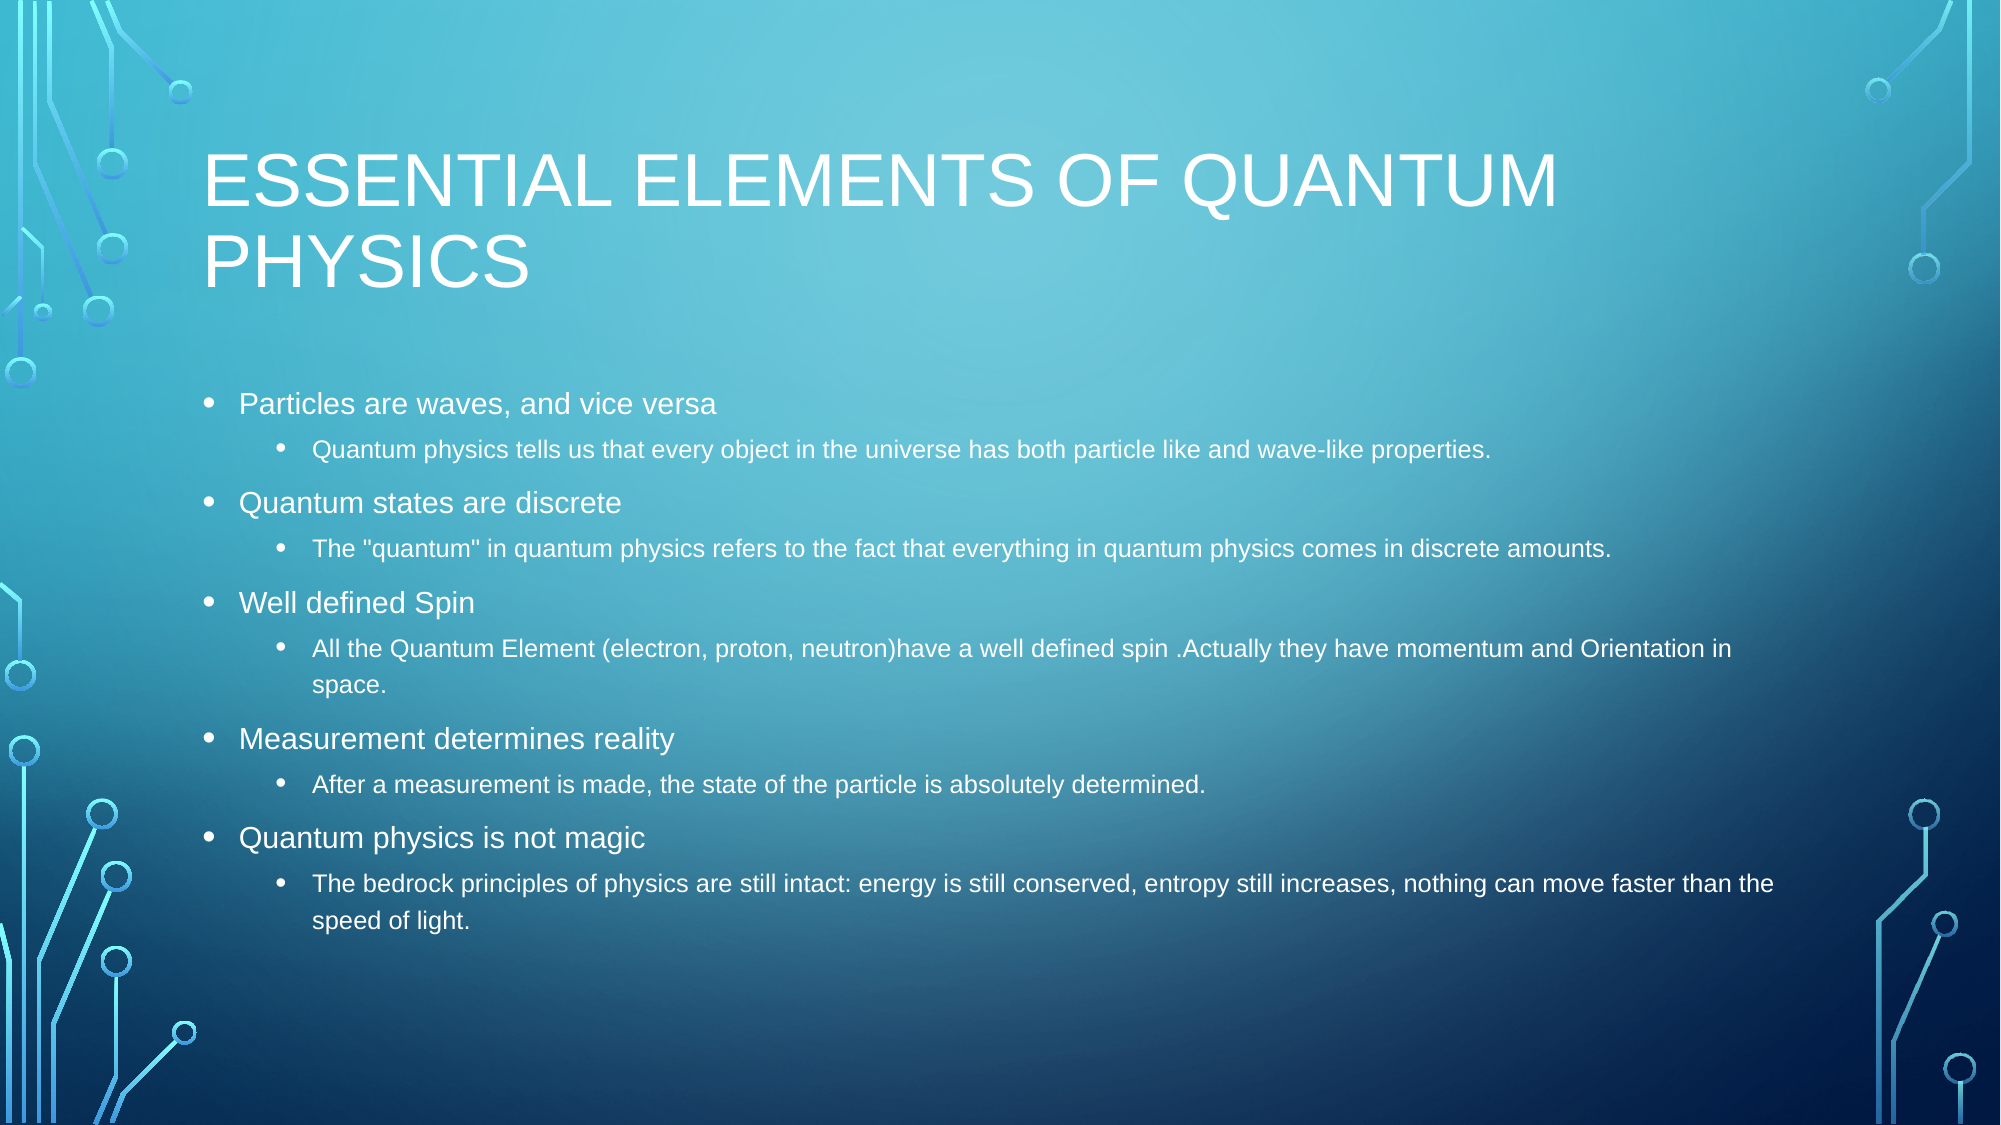

# Essential Elements of Quantum Physics
Particles are waves, and vice versa
Quantum physics tells us that every object in the universe has both particle like and wave-like properties.
Quantum states are discrete
The "quantum" in quantum physics refers to the fact that everything in quantum physics comes in discrete amounts.
Well defined Spin
All the Quantum Element (electron, proton, neutron)have a well defined spin .Actually they have momentum and Orientation in space.
Measurement determines reality
After a measurement is made, the state of the particle is absolutely determined.
Quantum physics is not magic
The bedrock principles of physics are still intact: energy is still conserved, entropy still increases, nothing can move faster than the speed of light.